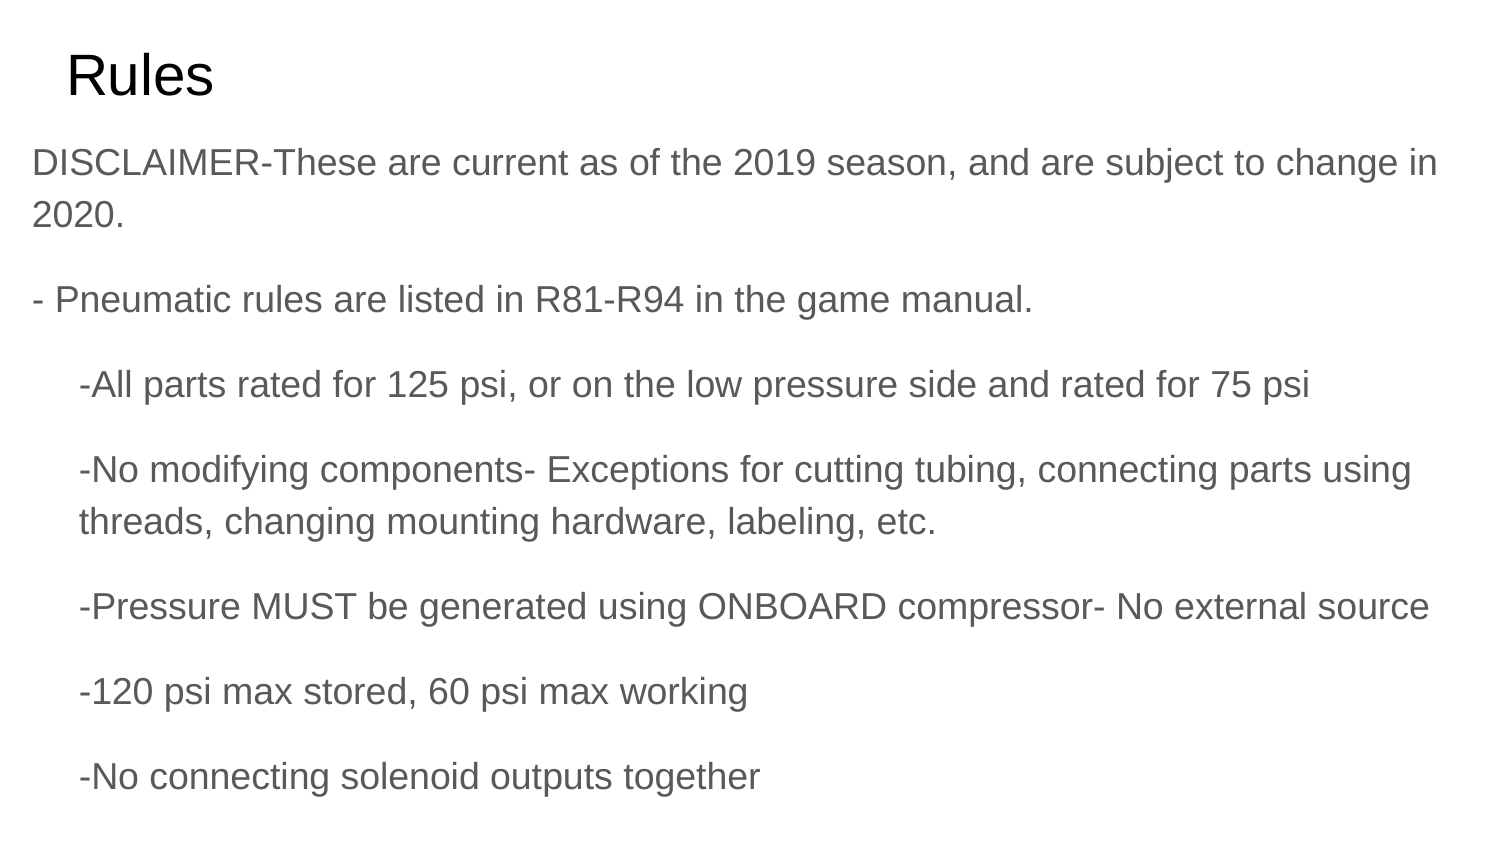

# Rules
DISCLAIMER-These are current as of the 2019 season, and are subject to change in 2020.
- Pneumatic rules are listed in R81-R94 in the game manual.
-All parts rated for 125 psi, or on the low pressure side and rated for 75 psi
-No modifying components- Exceptions for cutting tubing, connecting parts using threads, changing mounting hardware, labeling, etc.
-Pressure MUST be generated using ONBOARD compressor- No external source
-120 psi max stored, 60 psi max working
-No connecting solenoid outputs together